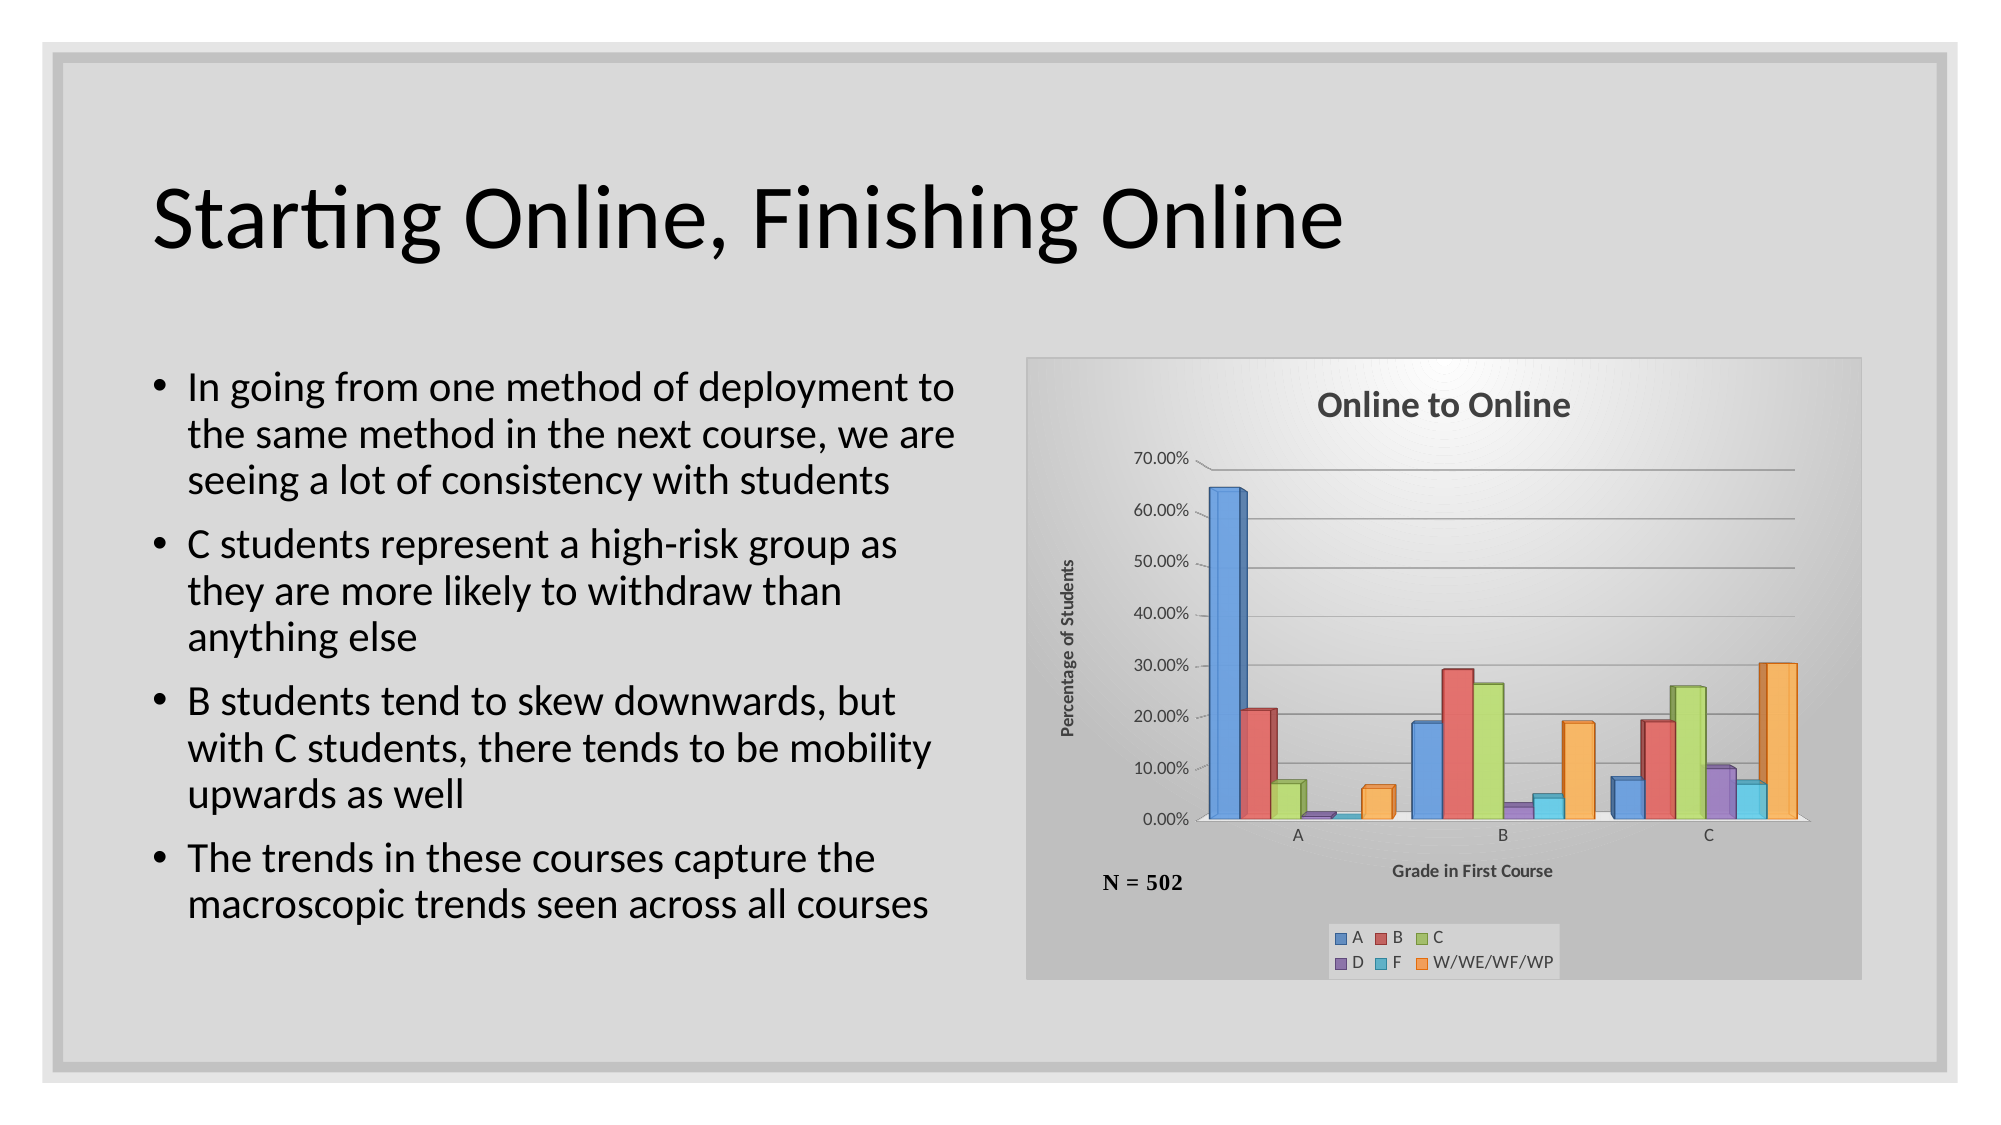

# Starting Online, Finishing Online
In going from one method of deployment to the same method in the next course, we are seeing a lot of consistency with students
C students represent a high-risk group as they are more likely to withdraw than anything else
B students tend to skew downwards, but with C students, there tends to be mobility upwards as well
The trends in these courses capture the macroscopic trends seen across all courses

[unsupported chart]